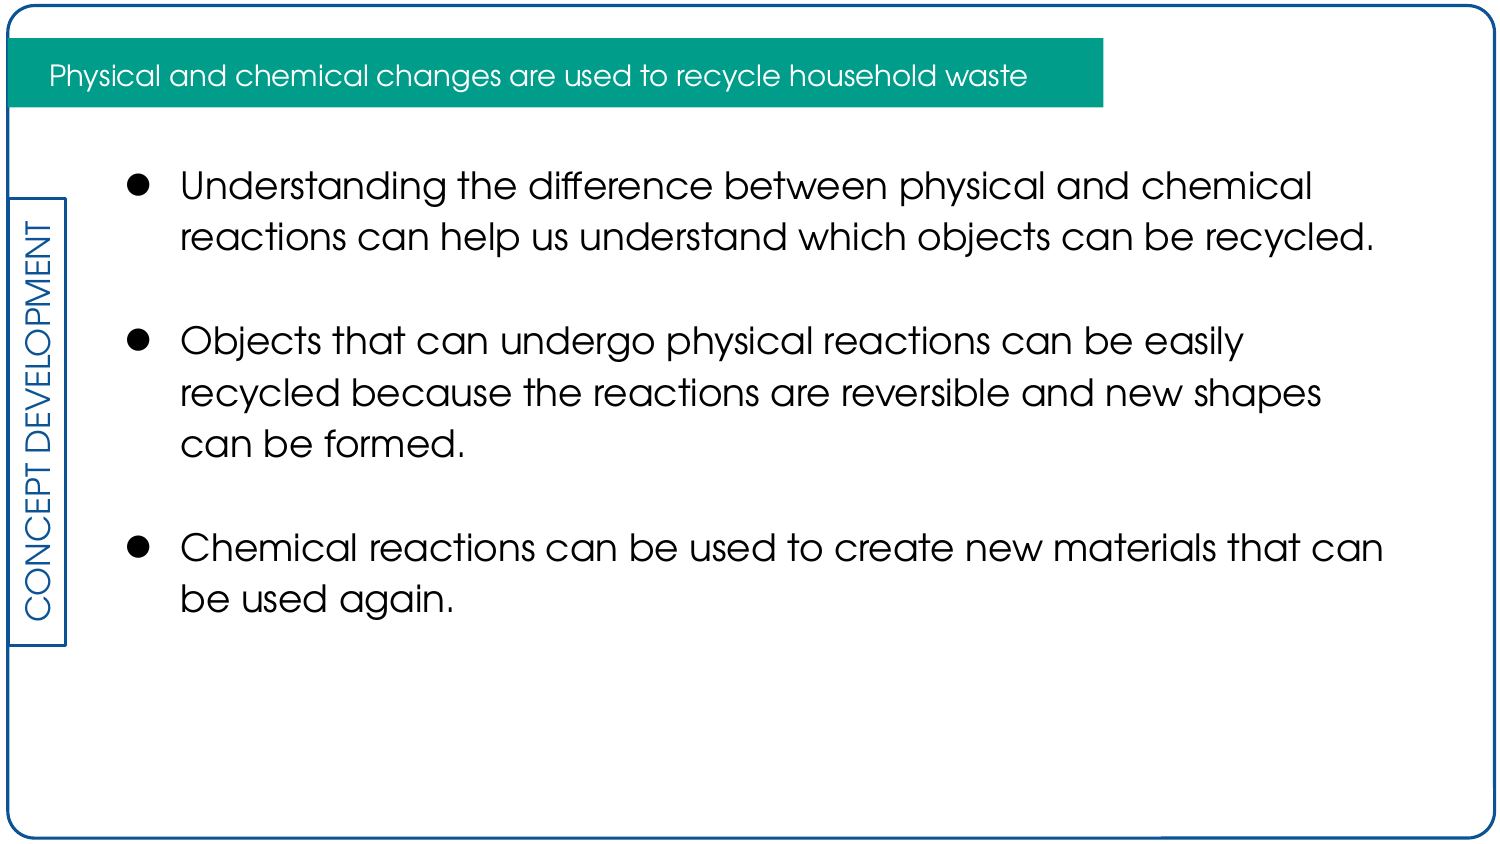

Physical and chemical changes are used to recycle household waste
Understanding the difference between physical and chemical reactions can help us understand which objects can be recycled.

Objects that can undergo physical reactions can be easily recycled because the reactions are reversible and new shapes can be formed.

Chemical reactions can be used to create new materials that can be used again.